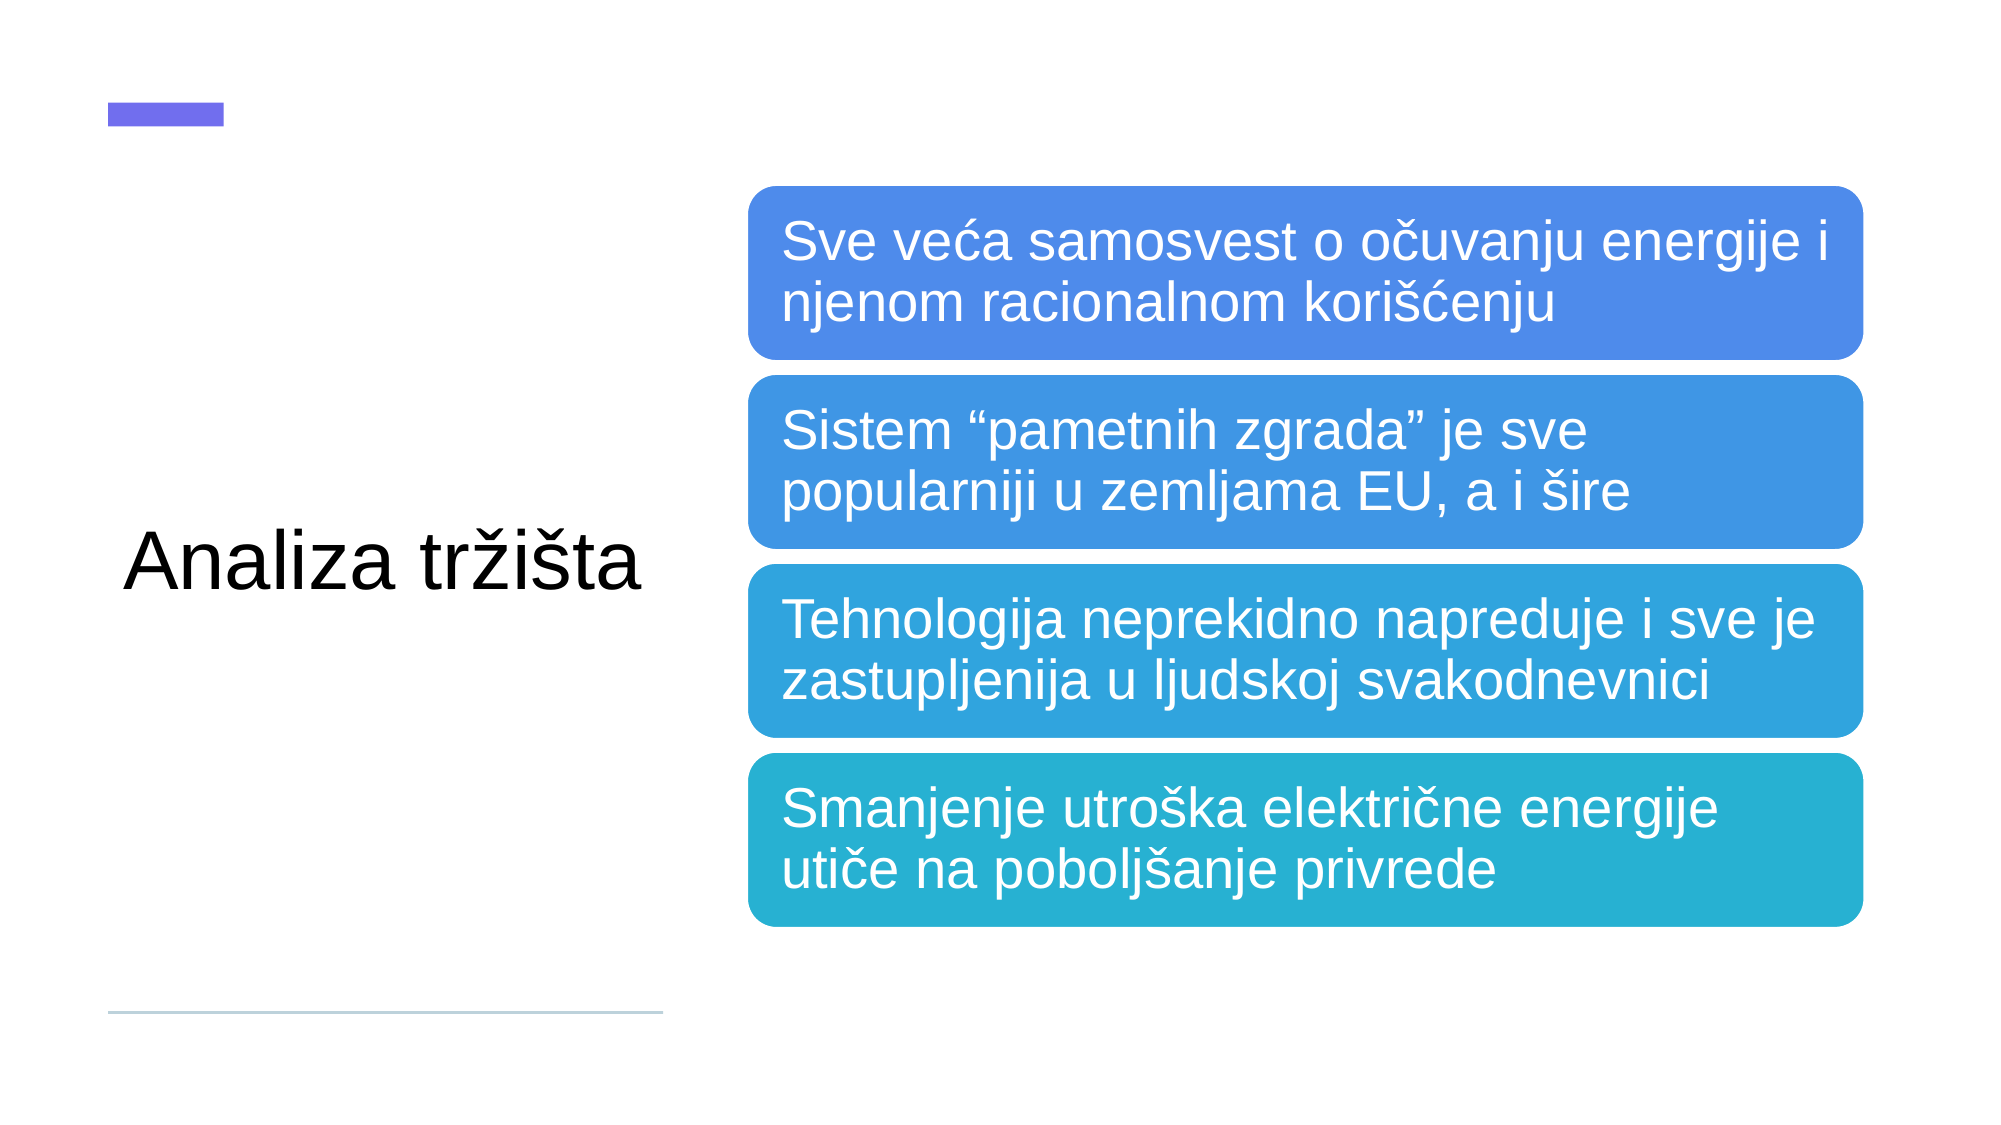

Sve veća samosvest o očuvanju energije i njenom racionalnom korišćenju
Sistem “pametnih zgrada” je sve popularniji u zemljama EU, a i šire
Tehnologija neprekidno napreduje i sve je zastupljenija u ljudskoj svakodnevnici
Smanjenje utroška električne energije utiče na poboljšanje privrede
# Analiza tržišta